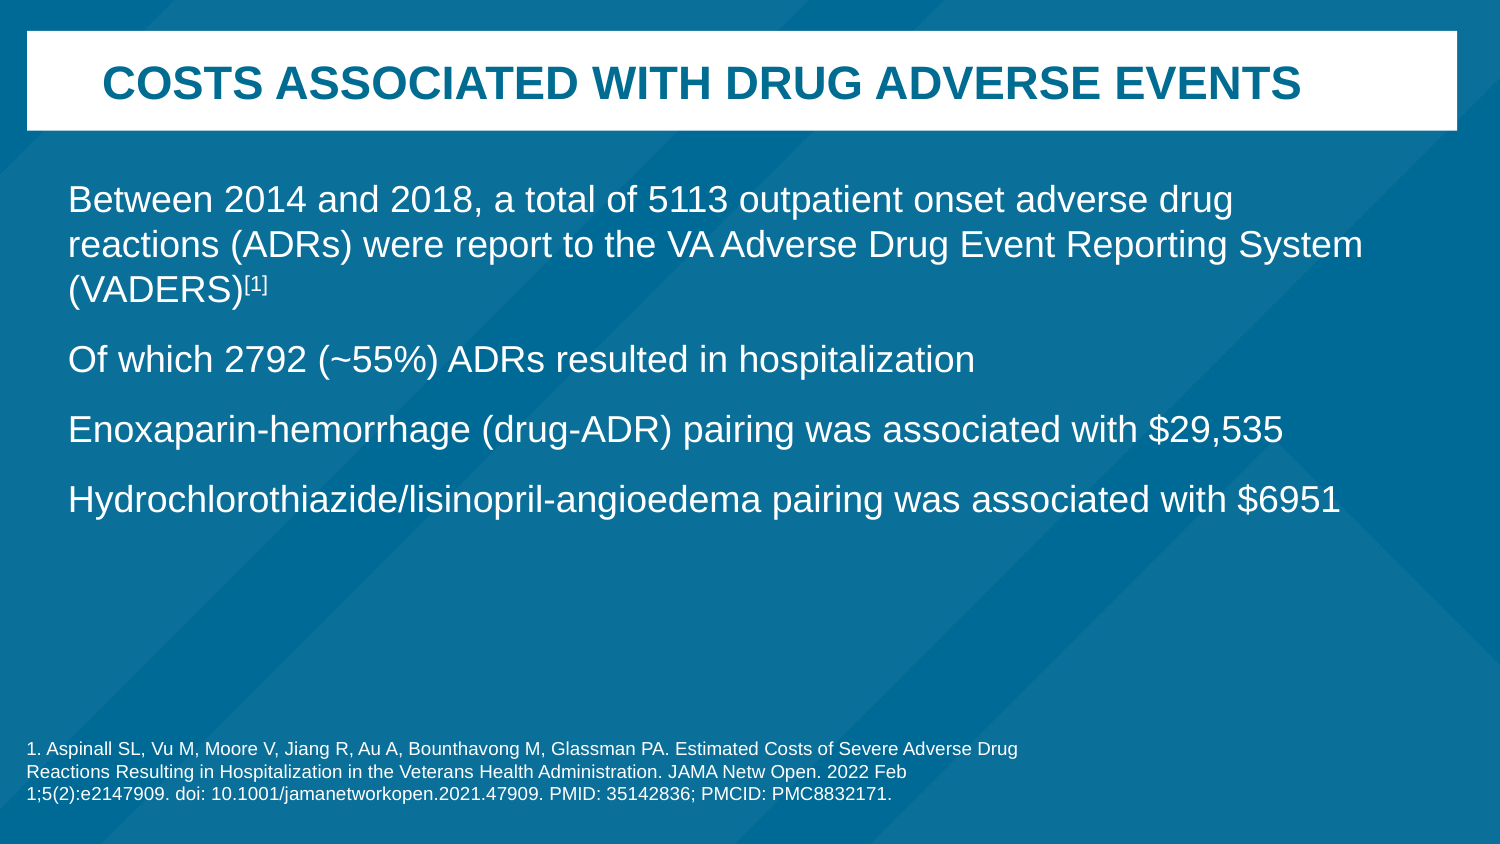

# Costs associated with drug adverse events
Between 2014 and 2018, a total of 5113 outpatient onset adverse drug reactions (ADRs) were report to the VA Adverse Drug Event Reporting System (VADERS)[1]
Of which 2792 (~55%) ADRs resulted in hospitalization
Enoxaparin-hemorrhage (drug-ADR) pairing was associated with $29,535
Hydrochlorothiazide/lisinopril-angioedema pairing was associated with $6951
1. Aspinall SL, Vu M, Moore V, Jiang R, Au A, Bounthavong M, Glassman PA. Estimated Costs of Severe Adverse Drug Reactions Resulting in Hospitalization in the Veterans Health Administration. JAMA Netw Open. 2022 Feb 1;5(2):e2147909. doi: 10.1001/jamanetworkopen.2021.47909. PMID: 35142836; PMCID: PMC8832171.